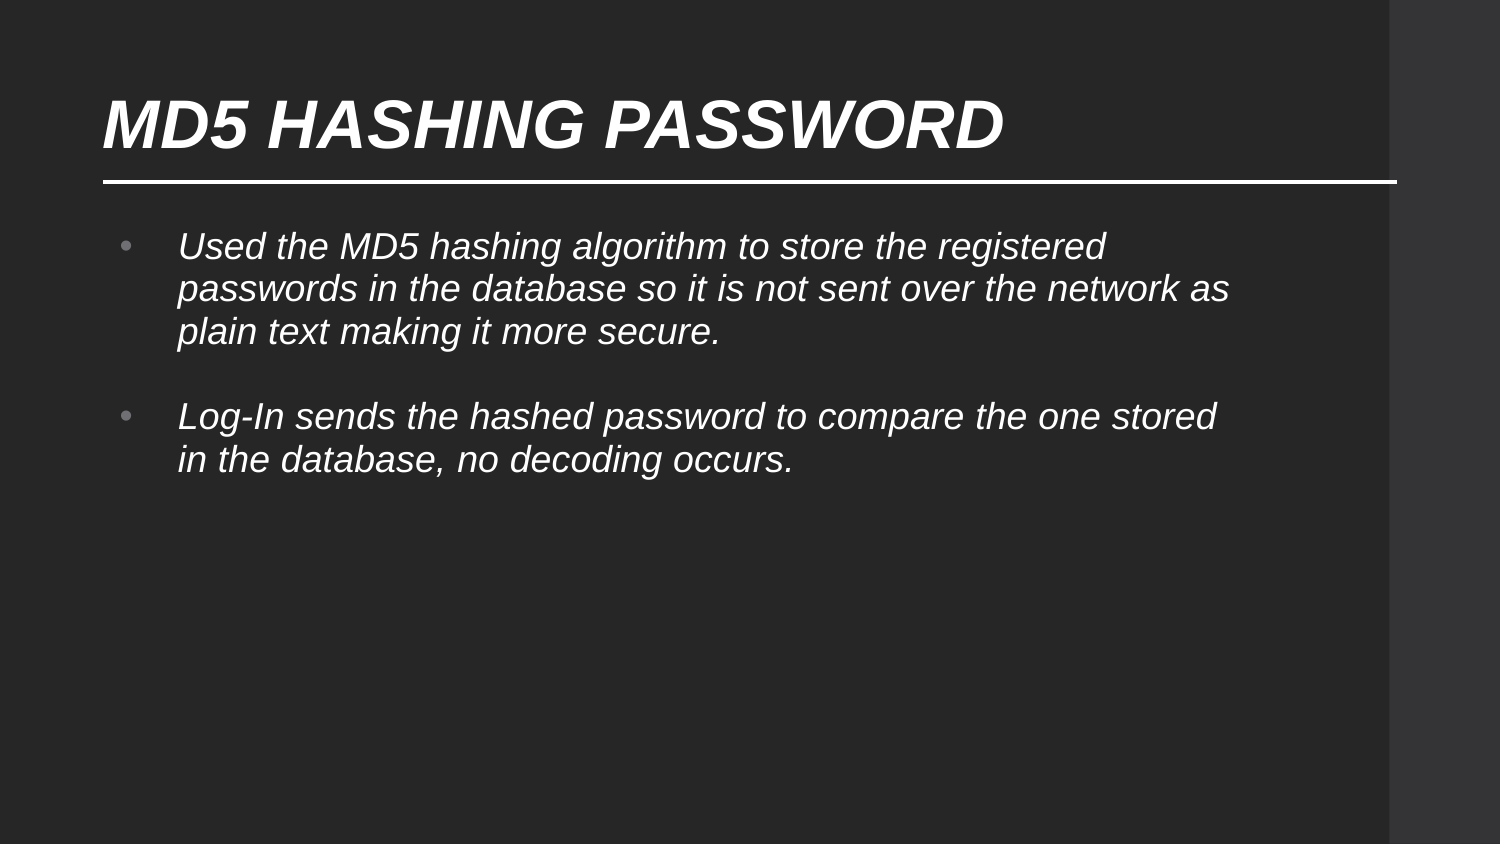

# MD5 HASHING PASSWORD
Used the MD5 hashing algorithm to store the registered passwords in the database so it is not sent over the network as plain text making it more secure.

Log-In sends the hashed password to compare the one stored in the database, no decoding occurs.